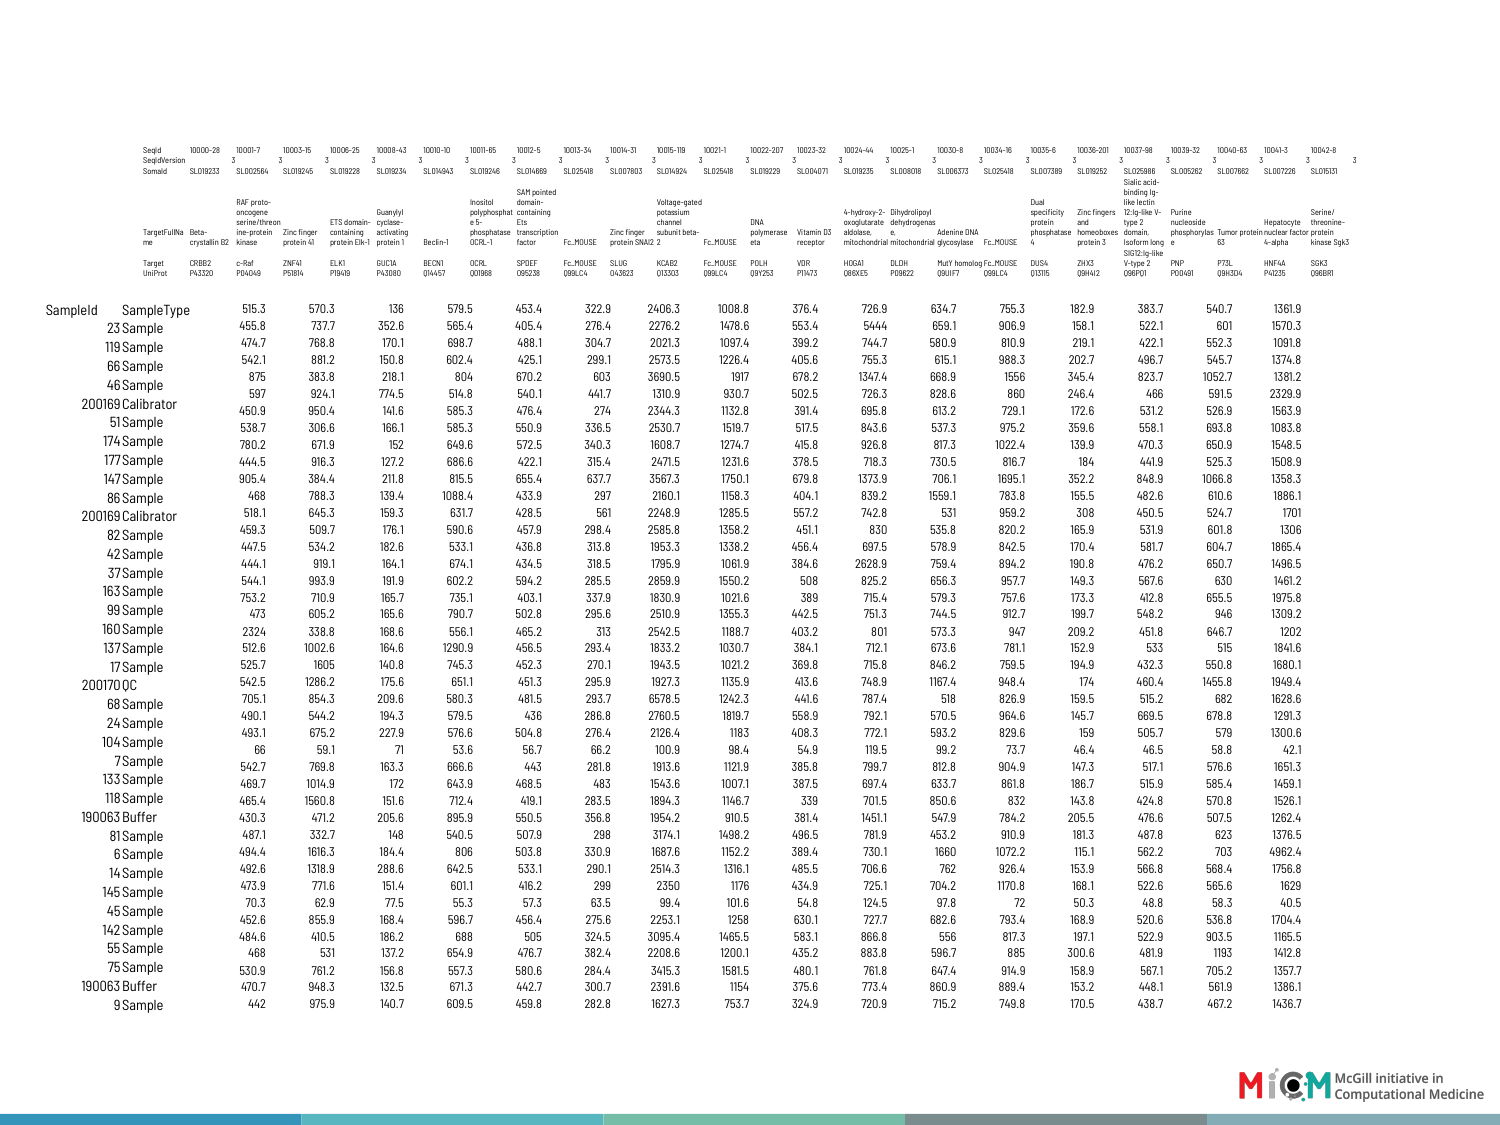

| SeqId | 10000-28 | 10001-7 | 10003-15 | 10006-25 | 10008-43 | 10010-10 | 10011-65 | 10012-5 | 10013-34 | 10014-31 | 10015-119 | 10021-1 | 10022-207 | 10023-32 | 10024-44 | 10025-1 | 10030-8 | 10034-16 | 10035-6 | 10036-201 | 10037-98 | 10039-32 | 10040-63 | 10041-3 | 10042-8 |
| --- | --- | --- | --- | --- | --- | --- | --- | --- | --- | --- | --- | --- | --- | --- | --- | --- | --- | --- | --- | --- | --- | --- | --- | --- | --- |
| SeqIdVersion | 3 | 3 | 3 | 3 | 3 | 3 | 3 | 3 | 3 | 3 | 3 | 3 | 3 | 3 | 3 | 3 | 3 | 3 | 3 | 3 | 3 | 3 | 3 | 3 | 3 |
| SomaId | SL019233 | SL002564 | SL019245 | SL019228 | SL019234 | SL014943 | SL019246 | SL014669 | SL025418 | SL007803 | SL014924 | SL025418 | SL019229 | SL004071 | SL019235 | SL008018 | SL006373 | SL025418 | SL007389 | SL019252 | SL025986 | SL005262 | SL007662 | SL007226 | SL015131 |
| TargetFullName | Beta-crystallin B2 | RAF proto-oncogene serine/threonine-protein kinase | Zinc finger protein 41 | ETS domain-containing protein Elk-1 | Guanylyl cyclase-activating protein 1 | Beclin-1 | Inositol polyphosphate 5-phosphatase OCRL-1 | SAM pointed domain-containing Ets transcription factor | Fc\_MOUSE | Zinc finger protein SNAI2 | Voltage-gated potassium channel subunit beta-2 | Fc\_MOUSE | DNA polymerase eta | Vitamin D3 receptor | 4-hydroxy-2-oxoglutarate aldolase, mitochondrial | Dihydrolipoyl dehydrogenase, mitochondrial | Adenine DNA glycosylase | Fc\_MOUSE | Dual specificity protein phosphatase 4 | Zinc fingers and homeoboxes protein 3 | Sialic acid-binding Ig-like lectin 12:Ig-like V-type 2 domain, Isoform long | Purine nucleoside phosphorylase | Tumor protein 63 | Hepatocyte nuclear factor 4-alpha | Serine/threonine-protein kinase Sgk3 |
| Target | CRBB2 | c-Raf | ZNF41 | ELK1 | GUC1A | BECN1 | OCRL | SPDEF | Fc\_MOUSE | SLUG | KCAB2 | Fc\_MOUSE | POLH | VDR | HOGA1 | DLDH | MutY homolog | Fc\_MOUSE | DUS4 | ZHX3 | SIG12:Ig-like V-type 2 | PNP | P73L | HNF4A | SGK3 |
| UniProt | P43320 | P04049 | P51814 | P19419 | P43080 | Q14457 | Q01968 | O95238 | Q99LC4 | O43623 | Q13303 | Q99LC4 | Q9Y253 | P11473 | Q86XE5 | P09622 | Q9UIF7 | Q99LC4 | Q13115 | Q9H4I2 | Q96PQ1 | P00491 | Q9H3D4 | P41235 | Q96BR1 |
| SampleId | SampleType |
| --- | --- |
| 23 | Sample |
| 119 | Sample |
| 66 | Sample |
| 46 | Sample |
| 200169 | Calibrator |
| 51 | Sample |
| 174 | Sample |
| 177 | Sample |
| 147 | Sample |
| 86 | Sample |
| 200169 | Calibrator |
| 82 | Sample |
| 42 | Sample |
| 37 | Sample |
| 163 | Sample |
| 99 | Sample |
| 160 | Sample |
| 137 | Sample |
| 17 | Sample |
| 200170 | QC |
| 68 | Sample |
| 24 | Sample |
| 104 | Sample |
| 7 | Sample |
| 133 | Sample |
| 118 | Sample |
| 190063 | Buffer |
| 81 | Sample |
| 6 | Sample |
| 14 | Sample |
| 145 | Sample |
| 45 | Sample |
| 142 | Sample |
| 55 | Sample |
| 75 | Sample |
| 190063 | Buffer |
| 9 | Sample |
| 515.3 | 570.3 | 136 | 579.5 | 453.4 | 322.9 | 2406.3 | 1008.8 | 376.4 | 726.9 | 634.7 | 755.3 | 182.9 | 383.7 | 540.7 | 1361.9 |
| --- | --- | --- | --- | --- | --- | --- | --- | --- | --- | --- | --- | --- | --- | --- | --- |
| 455.8 | 737.7 | 352.6 | 565.4 | 405.4 | 276.4 | 2276.2 | 1478.6 | 553.4 | 5444 | 659.1 | 906.9 | 158.1 | 522.1 | 601 | 1570.3 |
| 474.7 | 768.8 | 170.1 | 698.7 | 488.1 | 304.7 | 2021.3 | 1097.4 | 399.2 | 744.7 | 580.9 | 810.9 | 219.1 | 422.1 | 552.3 | 1091.8 |
| 542.1 | 881.2 | 150.8 | 602.4 | 425.1 | 299.1 | 2573.5 | 1226.4 | 405.6 | 755.3 | 615.1 | 988.3 | 202.7 | 496.7 | 545.7 | 1374.8 |
| 875 | 383.8 | 218.1 | 804 | 670.2 | 603 | 3690.5 | 1917 | 678.2 | 1347.4 | 668.9 | 1556 | 345.4 | 823.7 | 1052.7 | 1381.2 |
| 597 | 924.1 | 774.5 | 514.8 | 540.1 | 441.7 | 1310.9 | 930.7 | 502.5 | 726.3 | 828.6 | 860 | 246.4 | 466 | 591.5 | 2329.9 |
| 450.9 | 950.4 | 141.6 | 585.3 | 476.4 | 274 | 2344.3 | 1132.8 | 391.4 | 695.8 | 613.2 | 729.1 | 172.6 | 531.2 | 526.9 | 1563.9 |
| 538.7 | 306.6 | 166.1 | 585.3 | 550.9 | 336.5 | 2530.7 | 1519.7 | 517.5 | 843.6 | 537.3 | 975.2 | 359.6 | 558.1 | 693.8 | 1083.8 |
| 780.2 | 671.9 | 152 | 649.6 | 572.5 | 340.3 | 1608.7 | 1274.7 | 415.8 | 926.8 | 817.3 | 1022.4 | 139.9 | 470.3 | 650.9 | 1548.5 |
| 444.5 | 916.3 | 127.2 | 686.6 | 422.1 | 315.4 | 2471.5 | 1231.6 | 378.5 | 718.3 | 730.5 | 816.7 | 184 | 441.9 | 525.3 | 1508.9 |
| 905.4 | 384.4 | 211.8 | 815.5 | 655.4 | 637.7 | 3567.3 | 1750.1 | 679.8 | 1373.9 | 706.1 | 1695.1 | 352.2 | 848.9 | 1066.8 | 1358.3 |
| 468 | 788.3 | 139.4 | 1088.4 | 433.9 | 297 | 2160.1 | 1158.3 | 404.1 | 839.2 | 1559.1 | 783.8 | 155.5 | 482.6 | 610.6 | 1886.1 |
| 518.1 | 645.3 | 159.3 | 631.7 | 428.5 | 561 | 2248.9 | 1285.5 | 557.2 | 742.8 | 531 | 959.2 | 308 | 450.5 | 524.7 | 1701 |
| 459.3 | 509.7 | 176.1 | 590.6 | 457.9 | 298.4 | 2585.8 | 1358.2 | 451.1 | 830 | 535.8 | 820.2 | 165.9 | 531.9 | 601.8 | 1306 |
| 447.5 | 534.2 | 182.6 | 533.1 | 436.8 | 313.8 | 1953.3 | 1338.2 | 456.4 | 697.5 | 578.9 | 842.5 | 170.4 | 581.7 | 604.7 | 1865.4 |
| 444.1 | 919.1 | 164.1 | 674.1 | 434.5 | 318.5 | 1795.9 | 1061.9 | 384.6 | 2628.9 | 759.4 | 894.2 | 190.8 | 476.2 | 650.7 | 1496.5 |
| 544.1 | 993.9 | 191.9 | 602.2 | 594.2 | 285.5 | 2859.9 | 1550.2 | 508 | 825.2 | 656.3 | 957.7 | 149.3 | 567.6 | 630 | 1461.2 |
| 753.2 | 710.9 | 165.7 | 735.1 | 403.1 | 337.9 | 1830.9 | 1021.6 | 389 | 715.4 | 579.3 | 757.6 | 173.3 | 412.8 | 655.5 | 1975.8 |
| 473 | 605.2 | 165.6 | 790.7 | 502.8 | 295.6 | 2510.9 | 1355.3 | 442.5 | 751.3 | 744.5 | 912.7 | 199.7 | 548.2 | 946 | 1309.2 |
| 2324 | 338.8 | 168.6 | 556.1 | 465.2 | 313 | 2542.5 | 1188.7 | 403.2 | 801 | 573.3 | 947 | 209.2 | 451.8 | 646.7 | 1202 |
| 512.6 | 1002.6 | 164.6 | 1290.9 | 456.5 | 293.4 | 1833.2 | 1030.7 | 384.1 | 712.1 | 673.6 | 781.1 | 152.9 | 533 | 515 | 1841.6 |
| 525.7 | 1605 | 140.8 | 745.3 | 452.3 | 270.1 | 1943.5 | 1021.2 | 369.8 | 715.8 | 846.2 | 759.5 | 194.9 | 432.3 | 550.8 | 1680.1 |
| 542.5 | 1286.2 | 175.6 | 651.1 | 451.3 | 295.9 | 1927.3 | 1135.9 | 413.6 | 748.9 | 1167.4 | 948.4 | 174 | 460.4 | 1455.8 | 1949.4 |
| 705.1 | 854.3 | 209.6 | 580.3 | 481.5 | 293.7 | 6578.5 | 1242.3 | 441.6 | 787.4 | 518 | 826.9 | 159.5 | 515.2 | 682 | 1628.6 |
| 490.1 | 544.2 | 194.3 | 579.5 | 436 | 286.8 | 2760.5 | 1819.7 | 558.9 | 792.1 | 570.5 | 964.6 | 145.7 | 669.5 | 678.8 | 1291.3 |
| 493.1 | 675.2 | 227.9 | 576.6 | 504.8 | 276.4 | 2126.4 | 1183 | 408.3 | 772.1 | 593.2 | 829.6 | 159 | 505.7 | 579 | 1300.6 |
| 66 | 59.1 | 71 | 53.6 | 56.7 | 66.2 | 100.9 | 98.4 | 54.9 | 119.5 | 99.2 | 73.7 | 46.4 | 46.5 | 58.8 | 42.1 |
| 542.7 | 769.8 | 163.3 | 666.6 | 443 | 281.8 | 1913.6 | 1121.9 | 385.8 | 799.7 | 812.8 | 904.9 | 147.3 | 517.1 | 576.6 | 1651.3 |
| 469.7 | 1014.9 | 172 | 643.9 | 468.5 | 483 | 1543.6 | 1007.1 | 387.5 | 697.4 | 633.7 | 861.8 | 186.7 | 515.9 | 585.4 | 1459.1 |
| 465.4 | 1560.8 | 151.6 | 712.4 | 419.1 | 283.5 | 1894.3 | 1146.7 | 339 | 701.5 | 850.6 | 832 | 143.8 | 424.8 | 570.8 | 1526.1 |
| 430.3 | 471.2 | 205.6 | 895.9 | 550.5 | 356.8 | 1954.2 | 910.5 | 381.4 | 1451.1 | 547.9 | 784.2 | 205.5 | 476.6 | 507.5 | 1262.4 |
| 487.1 | 332.7 | 148 | 540.5 | 507.9 | 298 | 3174.1 | 1498.2 | 496.5 | 781.9 | 453.2 | 910.9 | 181.3 | 487.8 | 623 | 1376.5 |
| 494.4 | 1616.3 | 184.4 | 806 | 503.8 | 330.9 | 1687.6 | 1152.2 | 389.4 | 730.1 | 1660 | 1072.2 | 115.1 | 562.2 | 703 | 4962.4 |
| 492.6 | 1318.9 | 288.6 | 642.5 | 533.1 | 290.1 | 2514.3 | 1316.1 | 485.5 | 706.6 | 762 | 926.4 | 153.9 | 566.8 | 568.4 | 1756.8 |
| 473.9 | 771.6 | 151.4 | 601.1 | 416.2 | 299 | 2350 | 1176 | 434.9 | 725.1 | 704.2 | 1170.8 | 168.1 | 522.6 | 565.6 | 1629 |
| 70.3 | 62.9 | 77.5 | 55.3 | 57.3 | 63.5 | 99.4 | 101.6 | 54.8 | 124.5 | 97.8 | 72 | 50.3 | 48.8 | 58.3 | 40.5 |
| 452.6 | 855.9 | 168.4 | 596.7 | 456.4 | 275.6 | 2253.1 | 1258 | 630.1 | 727.7 | 682.6 | 793.4 | 168.9 | 520.6 | 536.8 | 1704.4 |
| 484.6 | 410.5 | 186.2 | 688 | 505 | 324.5 | 3095.4 | 1465.5 | 583.1 | 866.8 | 556 | 817.3 | 197.1 | 522.9 | 903.5 | 1165.5 |
| 468 | 531 | 137.2 | 654.9 | 476.7 | 382.4 | 2208.6 | 1200.1 | 435.2 | 883.8 | 596.7 | 885 | 300.6 | 481.9 | 1193 | 1412.8 |
| 530.9 | 761.2 | 156.8 | 557.3 | 580.6 | 284.4 | 3415.3 | 1581.5 | 480.1 | 761.8 | 647.4 | 914.9 | 158.9 | 567.1 | 705.2 | 1357.7 |
| 470.7 | 948.3 | 132.5 | 671.3 | 442.7 | 300.7 | 2391.6 | 1154 | 375.6 | 773.4 | 860.9 | 889.4 | 153.2 | 448.1 | 561.9 | 1386.1 |
| 442 | 975.9 | 140.7 | 609.5 | 459.8 | 282.8 | 1627.3 | 753.7 | 324.9 | 720.9 | 715.2 | 749.8 | 170.5 | 438.7 | 467.2 | 1436.7 |